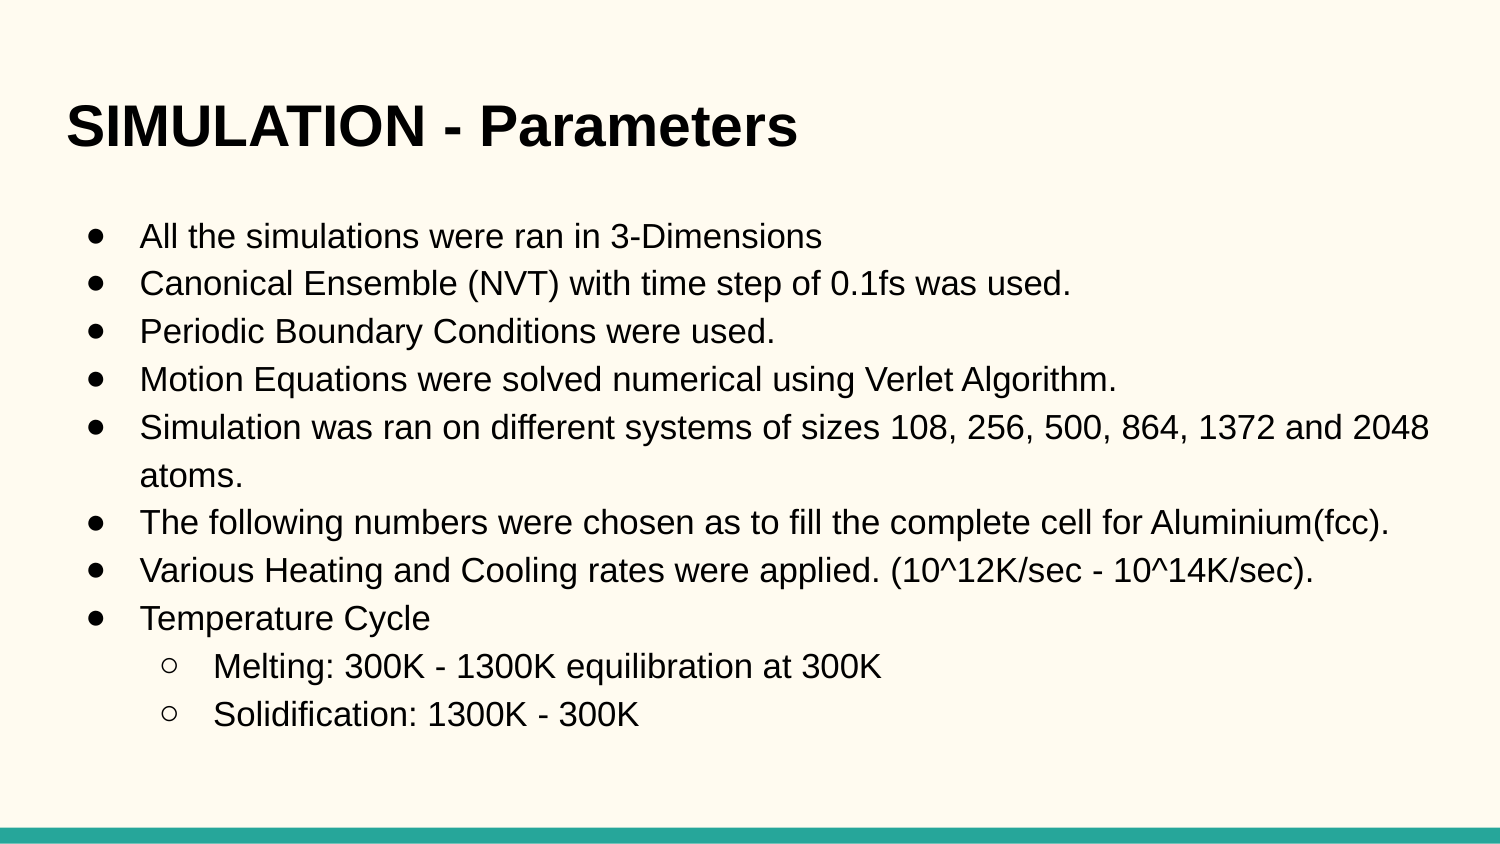

# SIMULATION - Parameters
All the simulations were ran in 3-Dimensions
Canonical Ensemble (NVT) with time step of 0.1fs was used.
Periodic Boundary Conditions were used.
Motion Equations were solved numerical using Verlet Algorithm.
Simulation was ran on different systems of sizes 108, 256, 500, 864, 1372 and 2048 atoms.
The following numbers were chosen as to fill the complete cell for Aluminium(fcc).
Various Heating and Cooling rates were applied. (10^12K/sec - 10^14K/sec).
Temperature Cycle
Melting: 300K - 1300K equilibration at 300K
Solidification: 1300K - 300K